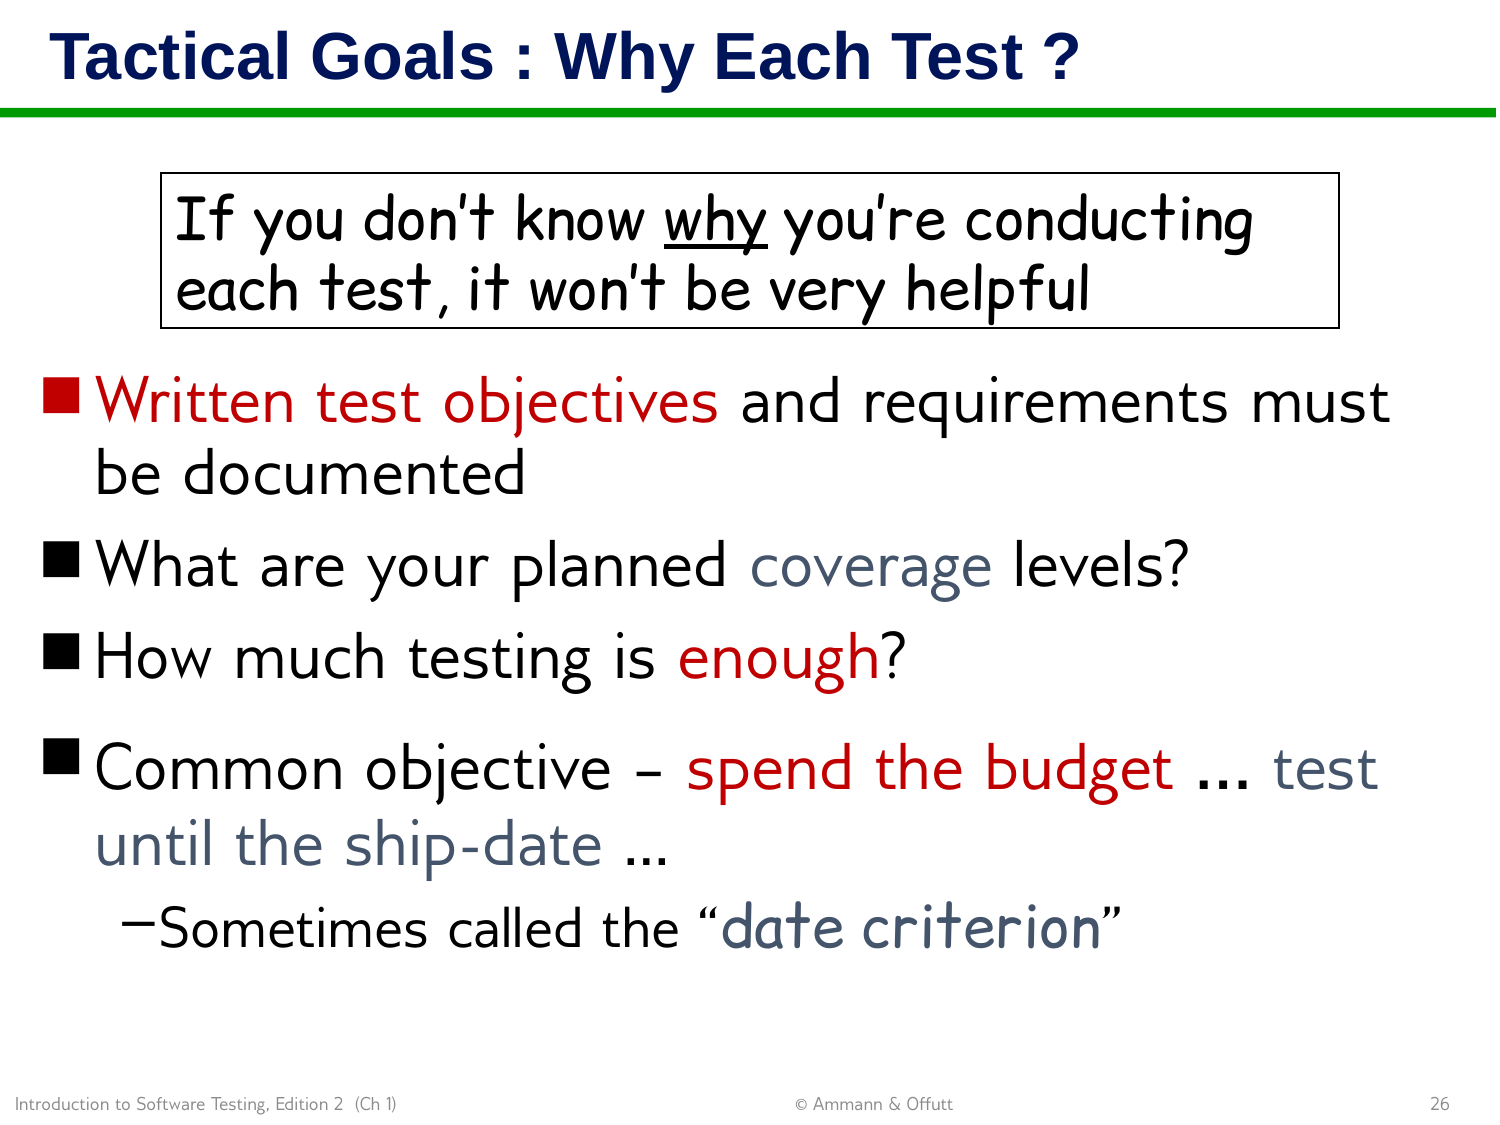

# Tactical Goals : Why Each Test ?
If you don’t know why you’re conducting each test, it won’t be very helpful
Written test objectives and requirements must be documented
What are your planned coverage levels?
How much testing is enough?
Common objective – spend the budget … test until the ship-date …
Sometimes called the “date criterion”
26
Introduction to Software Testing, Edition 2  (Ch 1)
© Ammann & Offutt